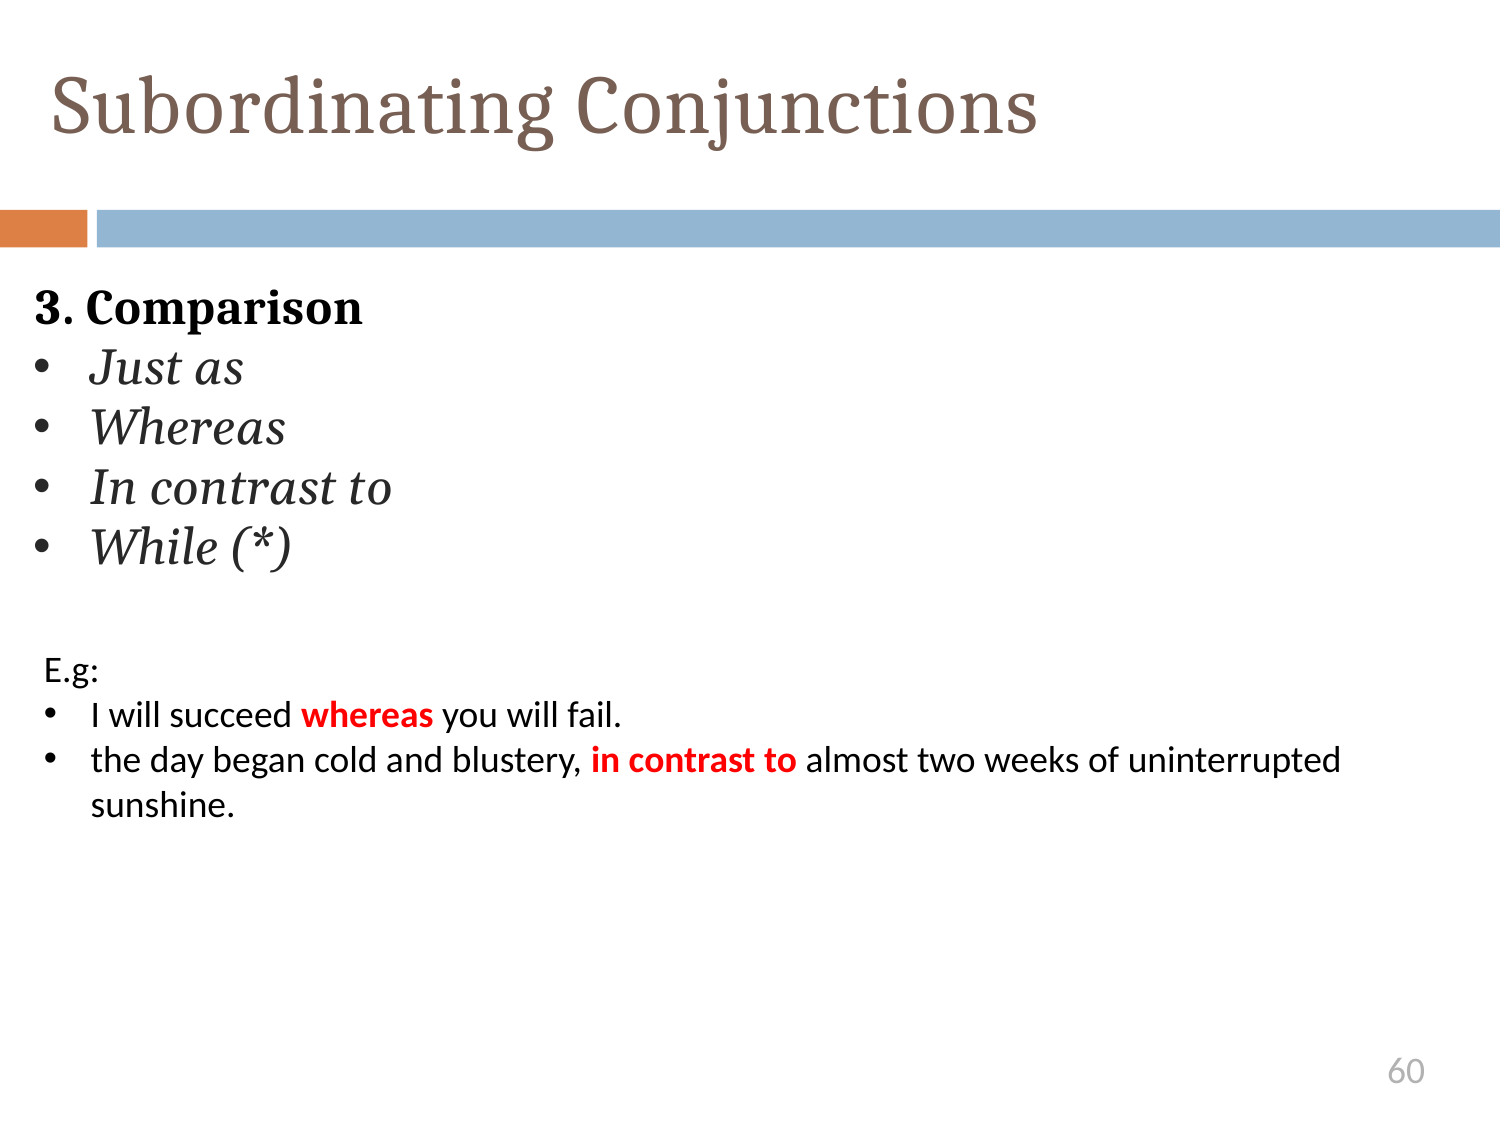

# Subordinating Conjunctions
3. Comparison
Just as
Whereas
In contrast to
While (*)
E.g:
I will succeed whereas you will fail.
the day began cold and blustery, in contrast to almost two weeks of uninterrupted sunshine.
60